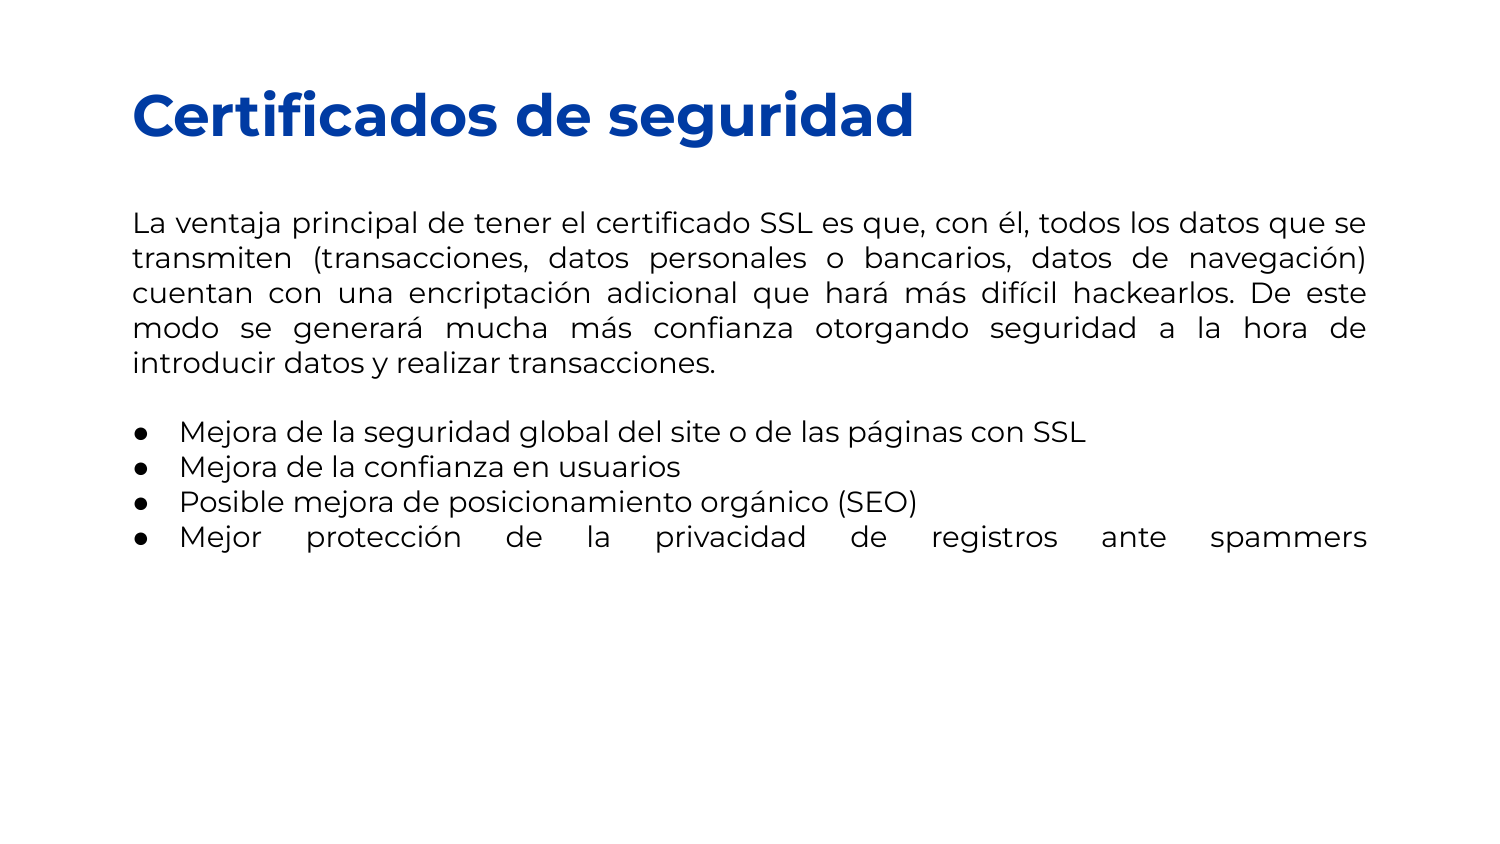

# Certificados de seguridad
La ventaja principal de tener el certificado SSL es que, con él, todos los datos que se transmiten (transacciones, datos personales o bancarios, datos de navegación) cuentan con una encriptación adicional que hará más difícil hackearlos. De este modo se generará mucha más confianza otorgando seguridad a la hora de introducir datos y realizar transacciones.

Mejora de la seguridad global del site o de las páginas con SSL
Mejora de la confianza en usuarios
Posible mejora de posicionamiento orgánico (SEO)
Mejor protección de la privacidad de registros ante spammers